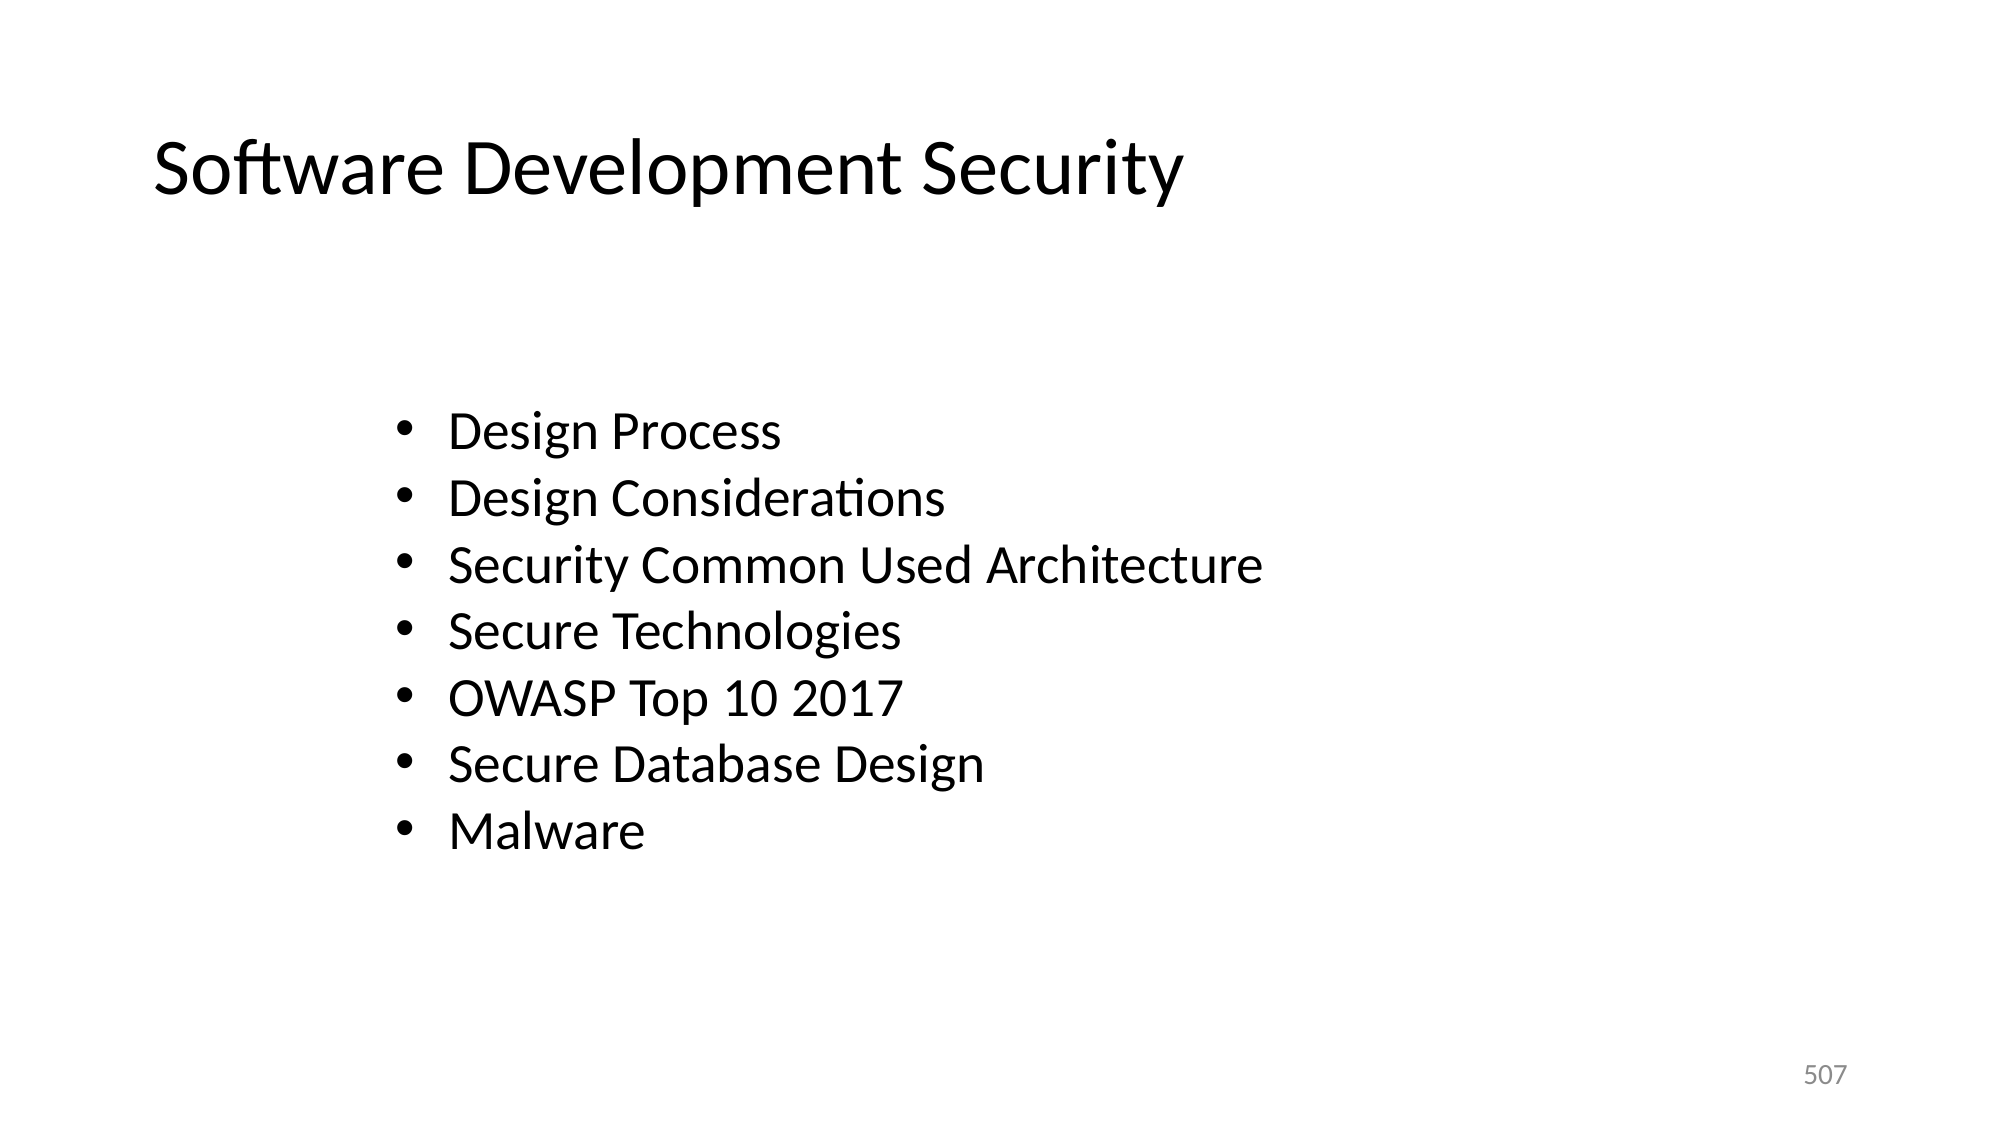

# Software Development Security
Design Process
Design Considerations
Security Common Used Architecture
Secure Technologies
OWASP Top 10 2017
Secure Database Design
Malware

507